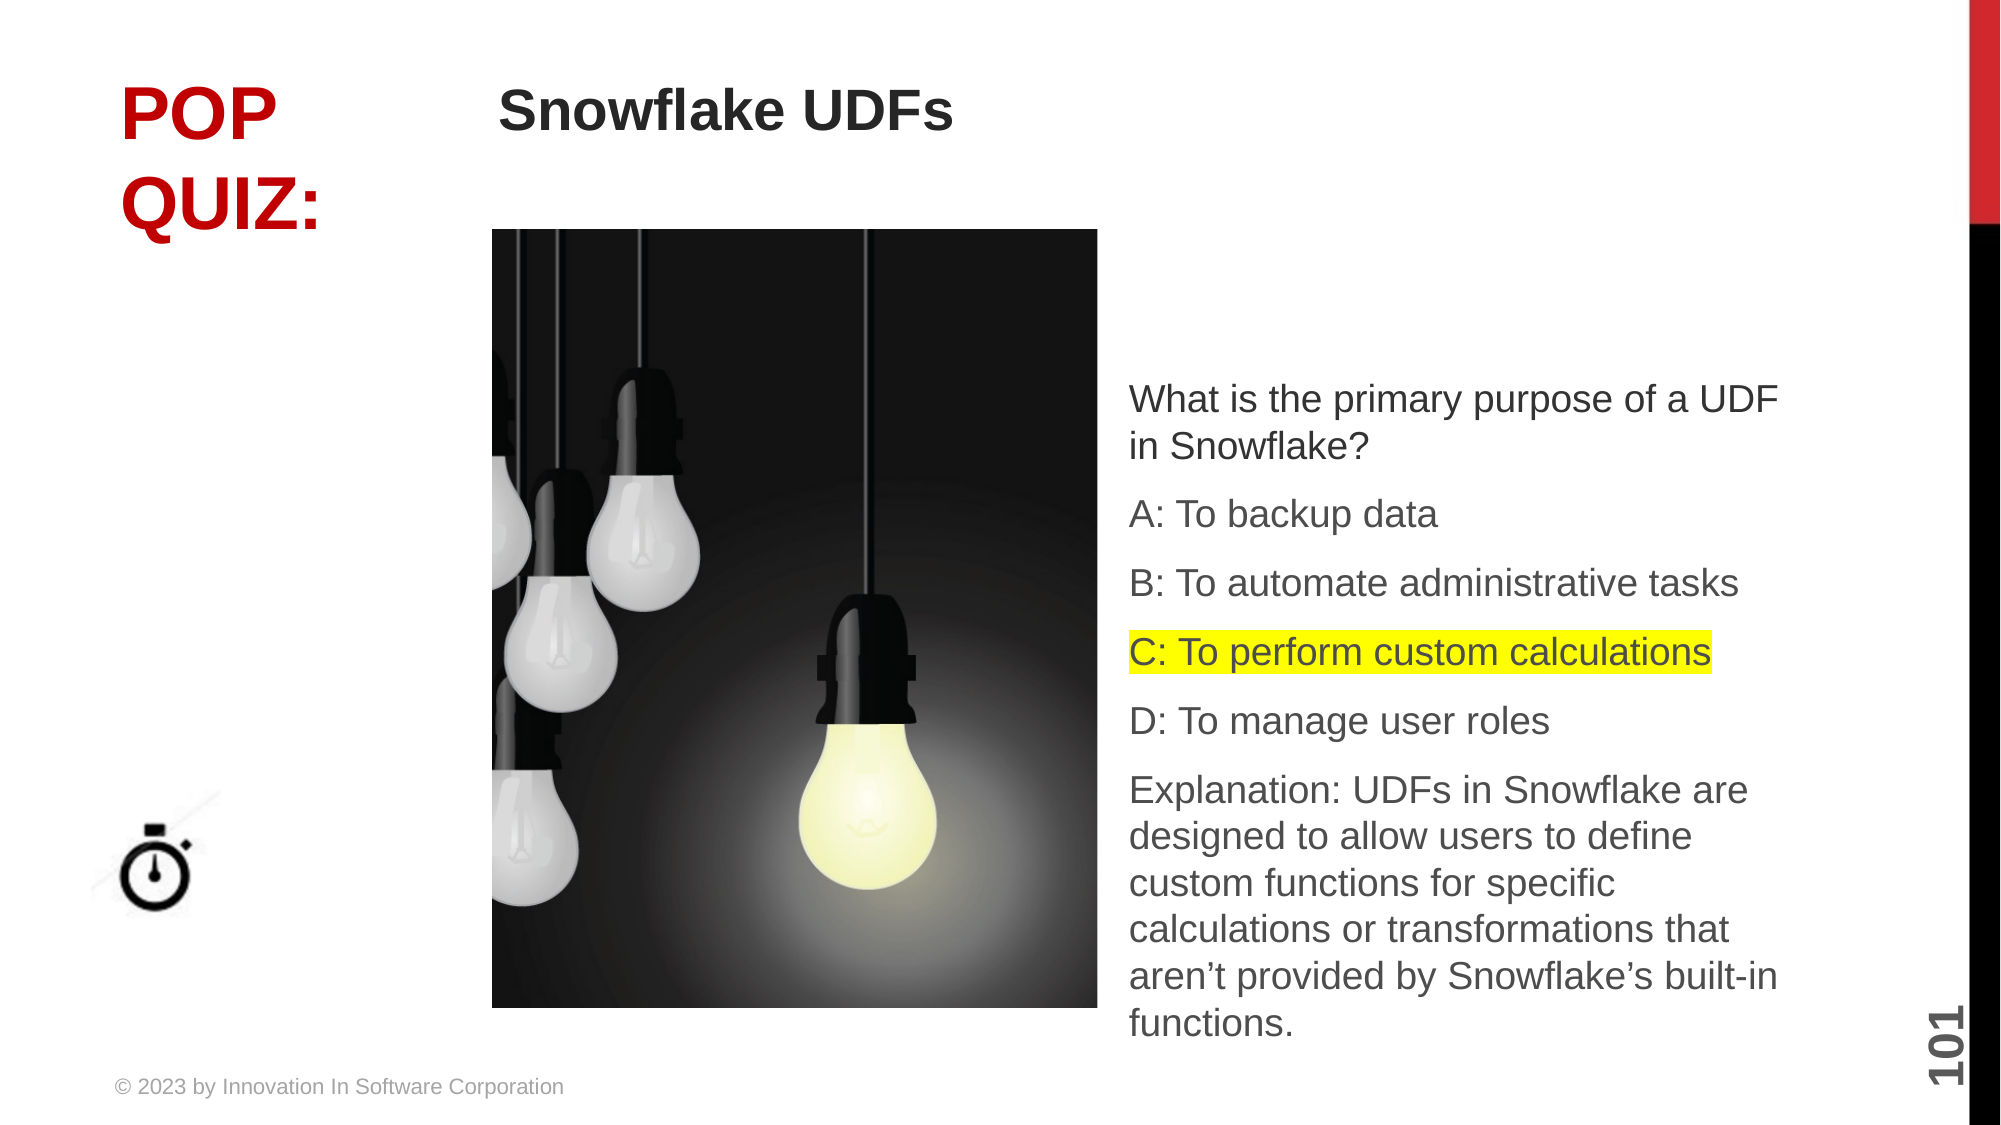

# Snowflake UDFs

What is the primary purpose of a UDF in Snowflake?
A: To backup data
B: To automate administrative tasks
C: To perform custom calculations
D: To manage user roles
Explanation: UDFs in Snowflake are designed to allow users to define custom functions for specific calculations or transformations that aren’t provided by Snowflake’s built-in functions.

5 MINUTES
101
© 2023 by Innovation In Software Corporation